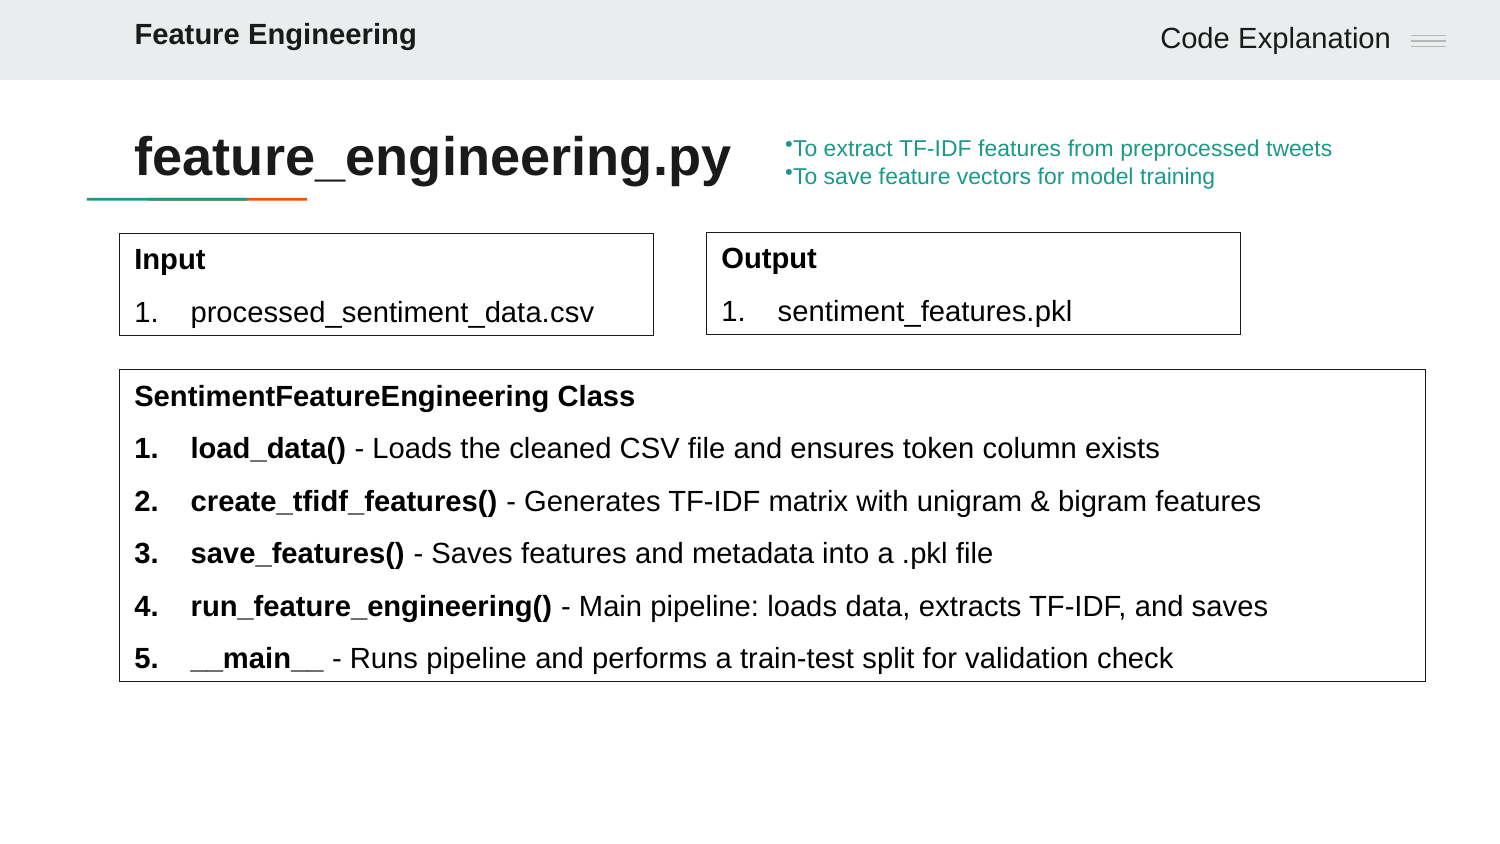

Feature Engineering
Code Explanation
# feature_engineering.py
To extract TF-IDF features from preprocessed tweets
To save feature vectors for model training
Output
sentiment_features.pkl
Input
processed_sentiment_data.csv
SentimentFeatureEngineering Class
load_data() - Loads the cleaned CSV file and ensures token column exists
create_tfidf_features() - Generates TF-IDF matrix with unigram & bigram features
save_features() - Saves features and metadata into a .pkl file
run_feature_engineering() - Main pipeline: loads data, extracts TF-IDF, and saves
__main__ - Runs pipeline and performs a train-test split for validation check